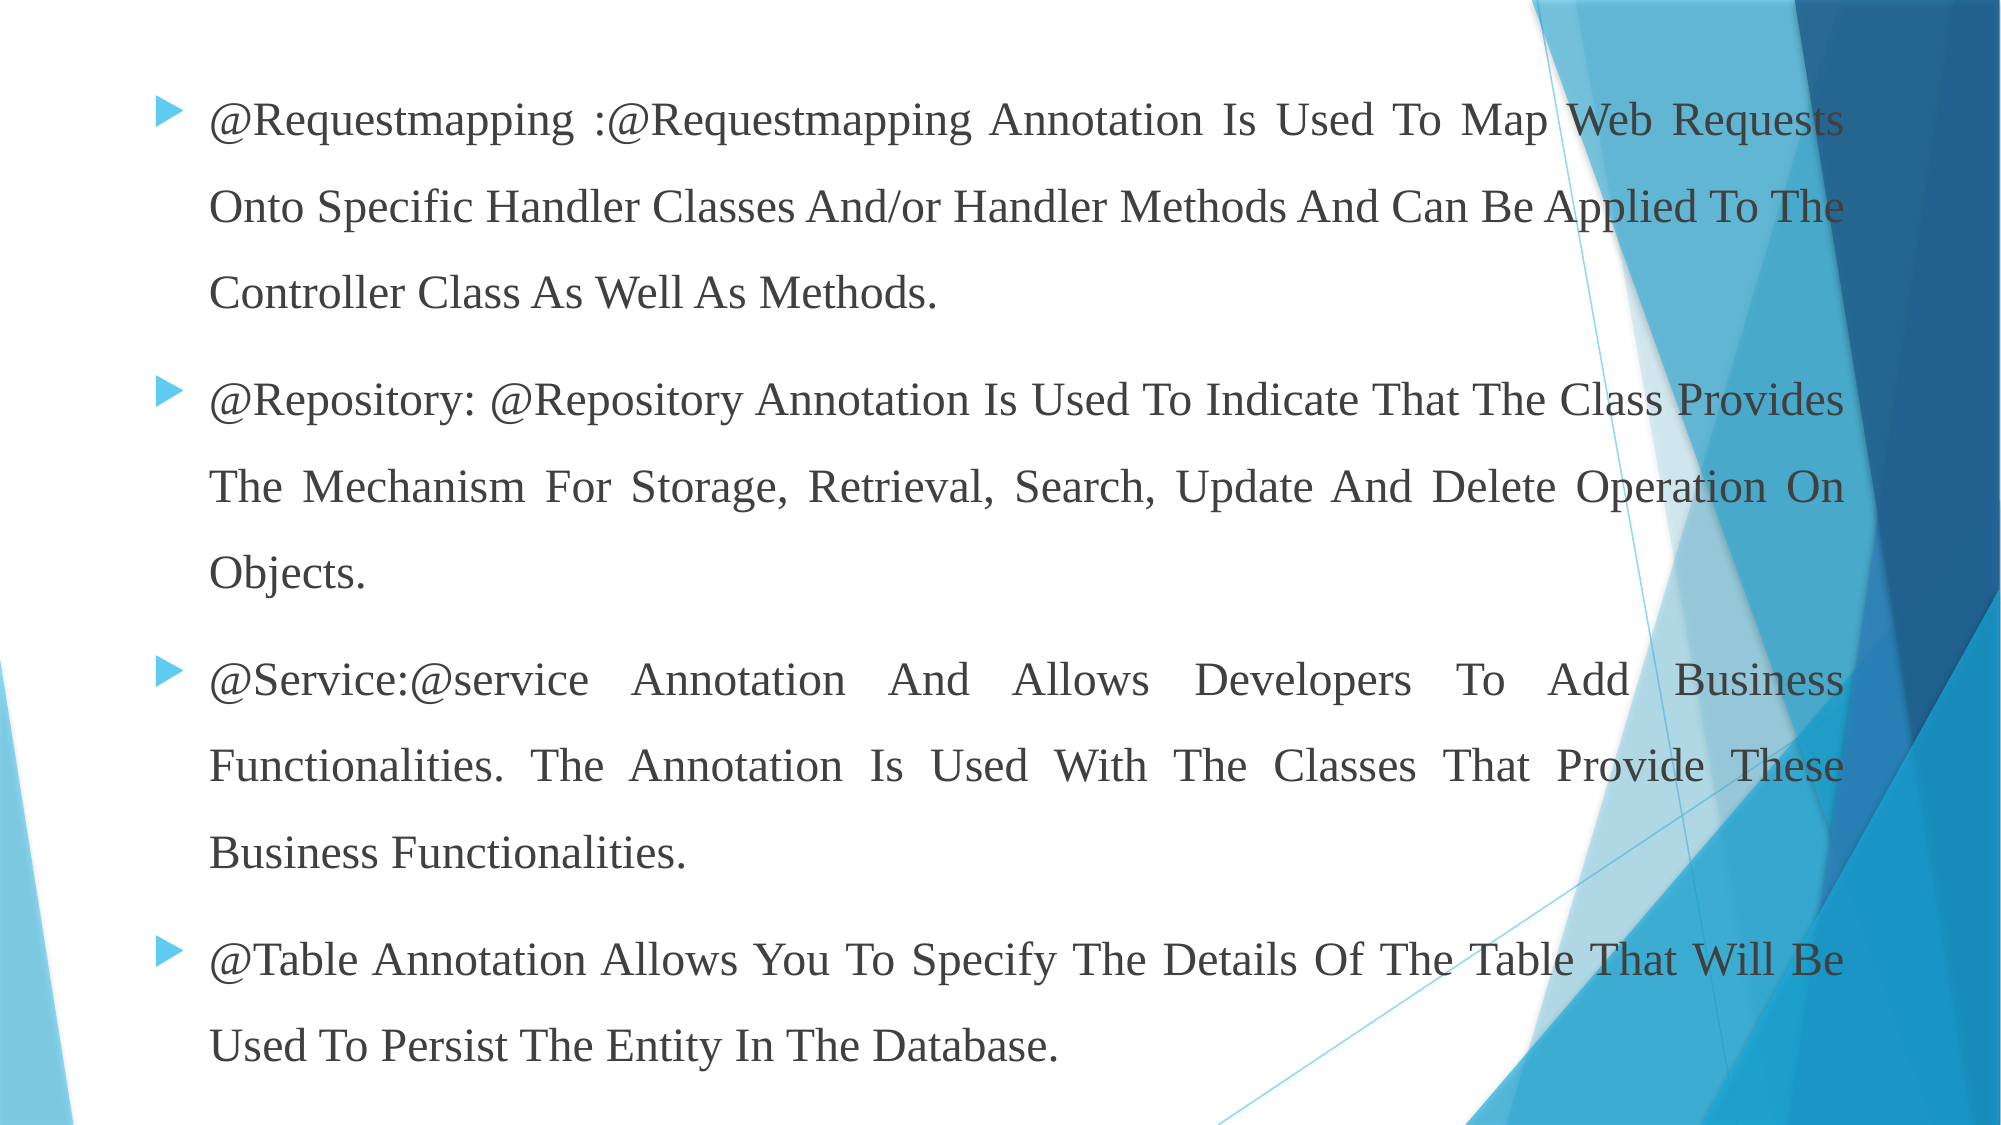

@Requestmapping :@Requestmapping Annotation Is Used To Map Web Requests Onto Specific Handler Classes And/or Handler Methods And Can Be Applied To The Controller Class As Well As Methods.
@Repository: @Repository Annotation Is Used To Indicate That The Class Provides The Mechanism For Storage, Retrieval, Search, Update And Delete Operation On Objects.
@Service:@service Annotation And Allows Developers To Add Business Functionalities. The Annotation Is Used With The Classes That Provide These Business Functionalities.
@Table Annotation Allows You To Specify The Details Of The Table That Will Be Used To Persist The Entity In The Database.